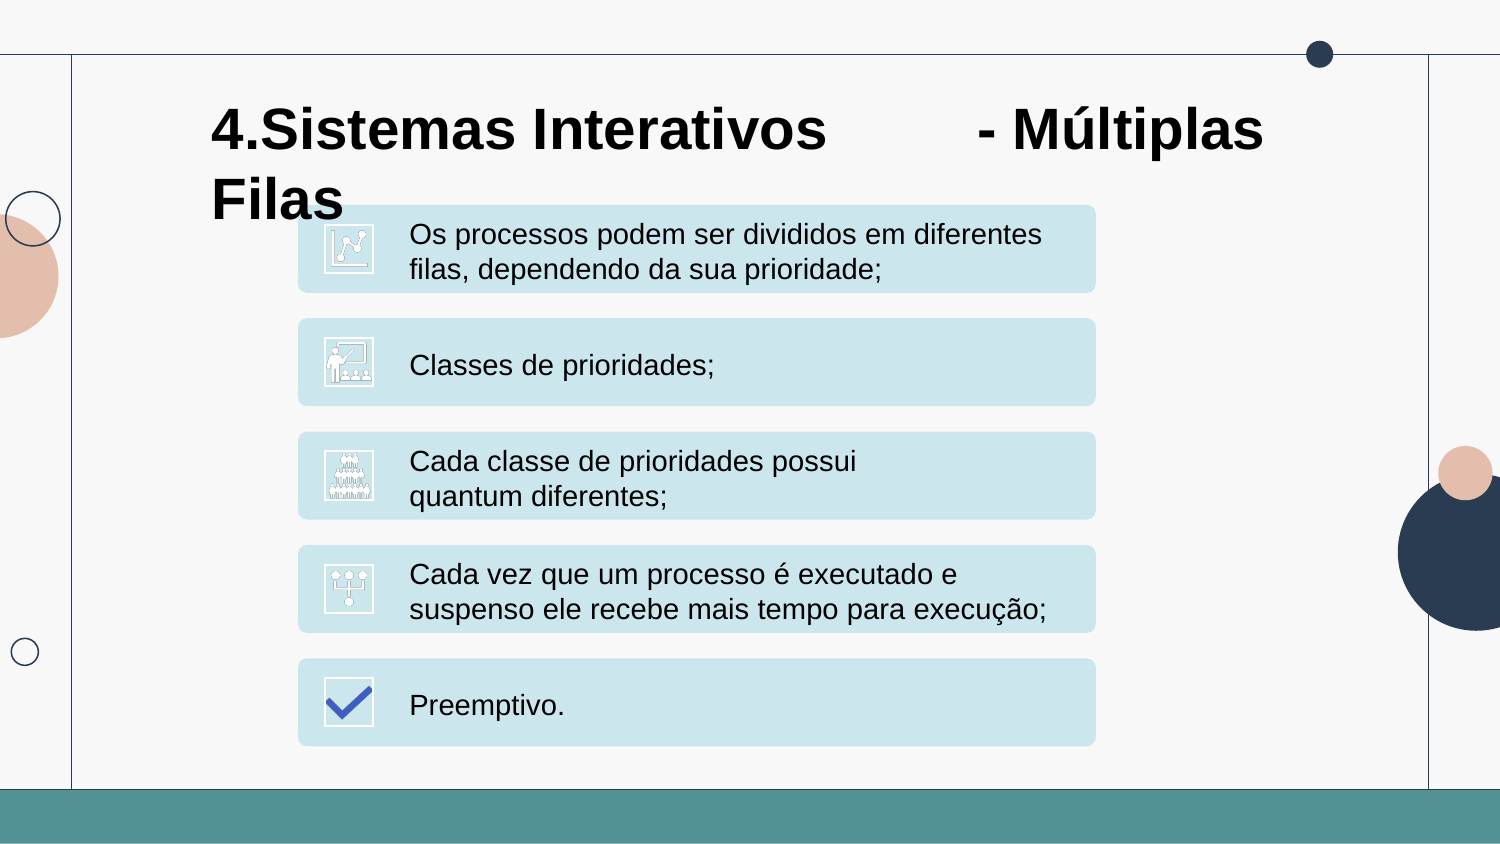

4.Sistemas Interativos - Múltiplas Filas
Os processos podem ser divididos em diferentes filas, dependendo da sua prioridade;
Classes de prioridades;
Cada classe de prioridades possui quantum diferentes;
Cada vez que um processo é executado e suspenso ele recebe mais tempo para execução;
Preemptivo.